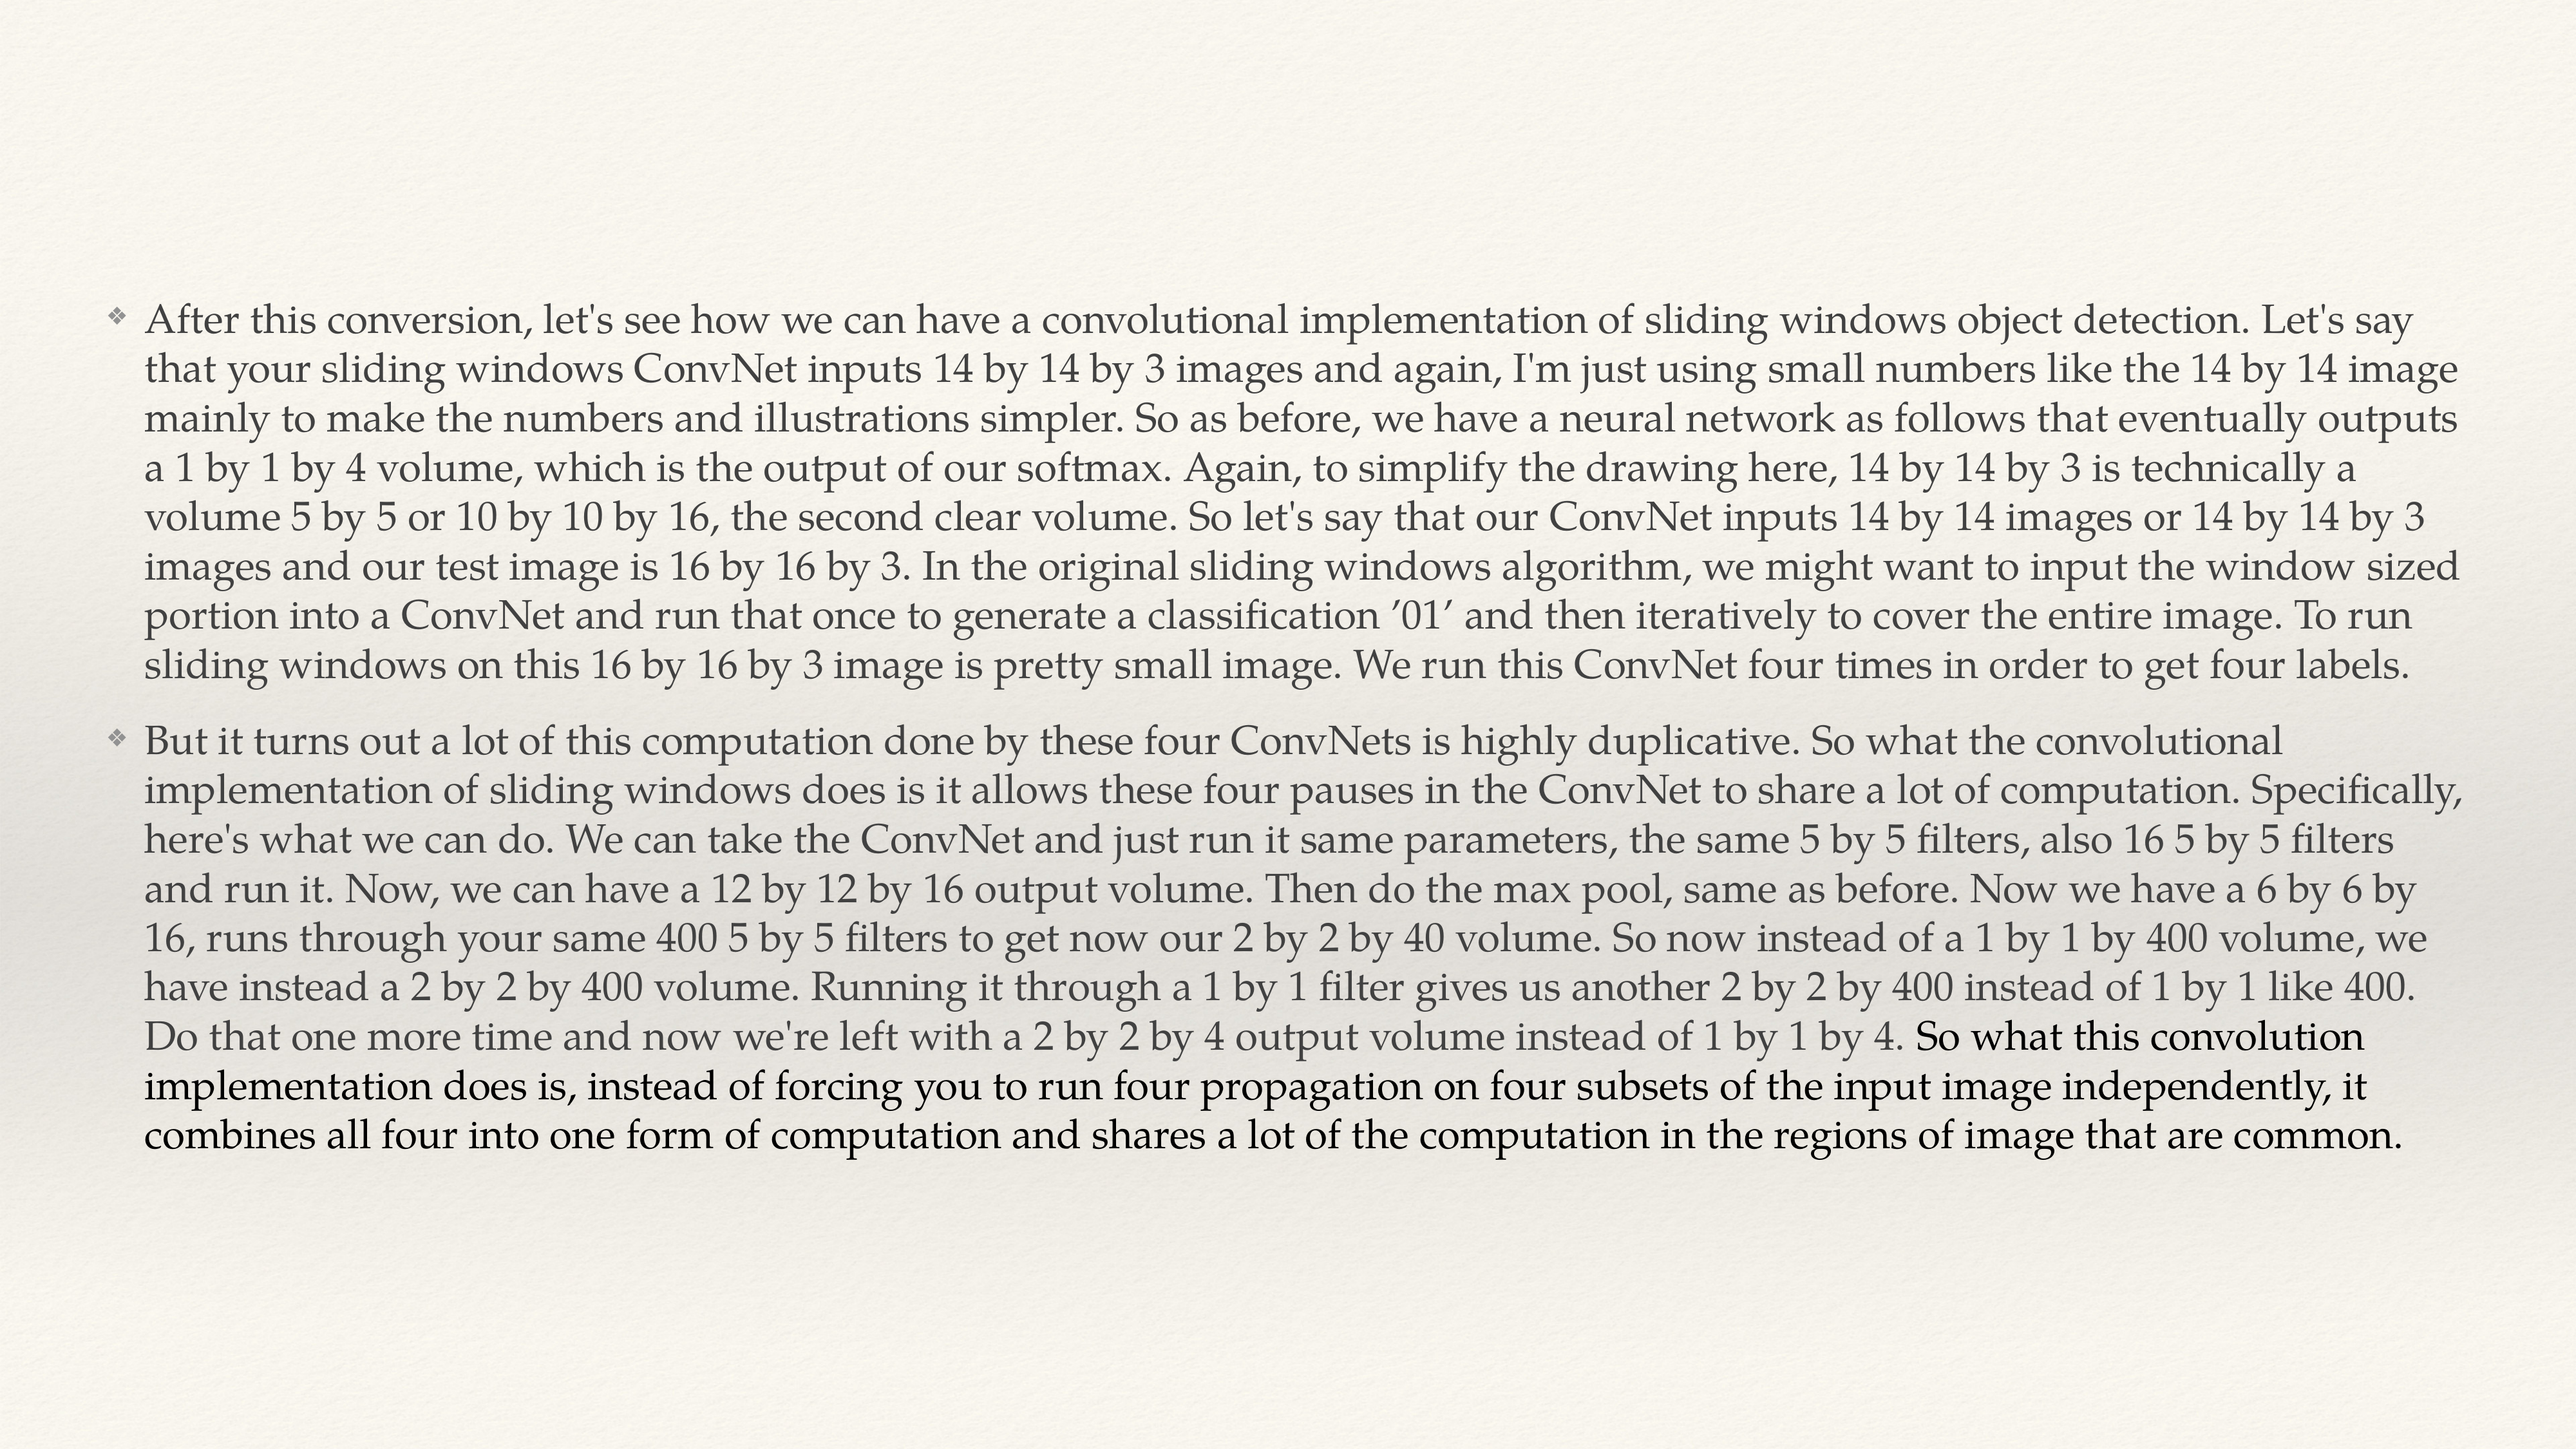

After this conversion, let's see how we can have a convolutional implementation of sliding windows object detection. Let's say that your sliding windows ConvNet inputs 14 by 14 by 3 images and again, I'm just using small numbers like the 14 by 14 image mainly to make the numbers and illustrations simpler. So as before, we have a neural network as follows that eventually outputs a 1 by 1 by 4 volume, which is the output of our softmax. Again, to simplify the drawing here, 14 by 14 by 3 is technically a volume 5 by 5 or 10 by 10 by 16, the second clear volume. So let's say that our ConvNet inputs 14 by 14 images or 14 by 14 by 3 images and our test image is 16 by 16 by 3. In the original sliding windows algorithm, we might want to input the window sized portion into a ConvNet and run that once to generate a classification ’01’ and then iteratively to cover the entire image. To run sliding windows on this 16 by 16 by 3 image is pretty small image. We run this ConvNet four times in order to get four labels.
But it turns out a lot of this computation done by these four ConvNets is highly duplicative. So what the convolutional implementation of sliding windows does is it allows these four pauses in the ConvNet to share a lot of computation. Specifically, here's what we can do. We can take the ConvNet and just run it same parameters, the same 5 by 5 filters, also 16 5 by 5 filters and run it. Now, we can have a 12 by 12 by 16 output volume. Then do the max pool, same as before. Now we have a 6 by 6 by 16, runs through your same 400 5 by 5 filters to get now our 2 by 2 by 40 volume. So now instead of a 1 by 1 by 400 volume, we have instead a 2 by 2 by 400 volume. Running it through a 1 by 1 filter gives us another 2 by 2 by 400 instead of 1 by 1 like 400. Do that one more time and now we're left with a 2 by 2 by 4 output volume instead of 1 by 1 by 4. So what this convolution implementation does is, instead of forcing you to run four propagation on four subsets of the input image independently, it combines all four into one form of computation and shares a lot of the computation in the regions of image that are common.